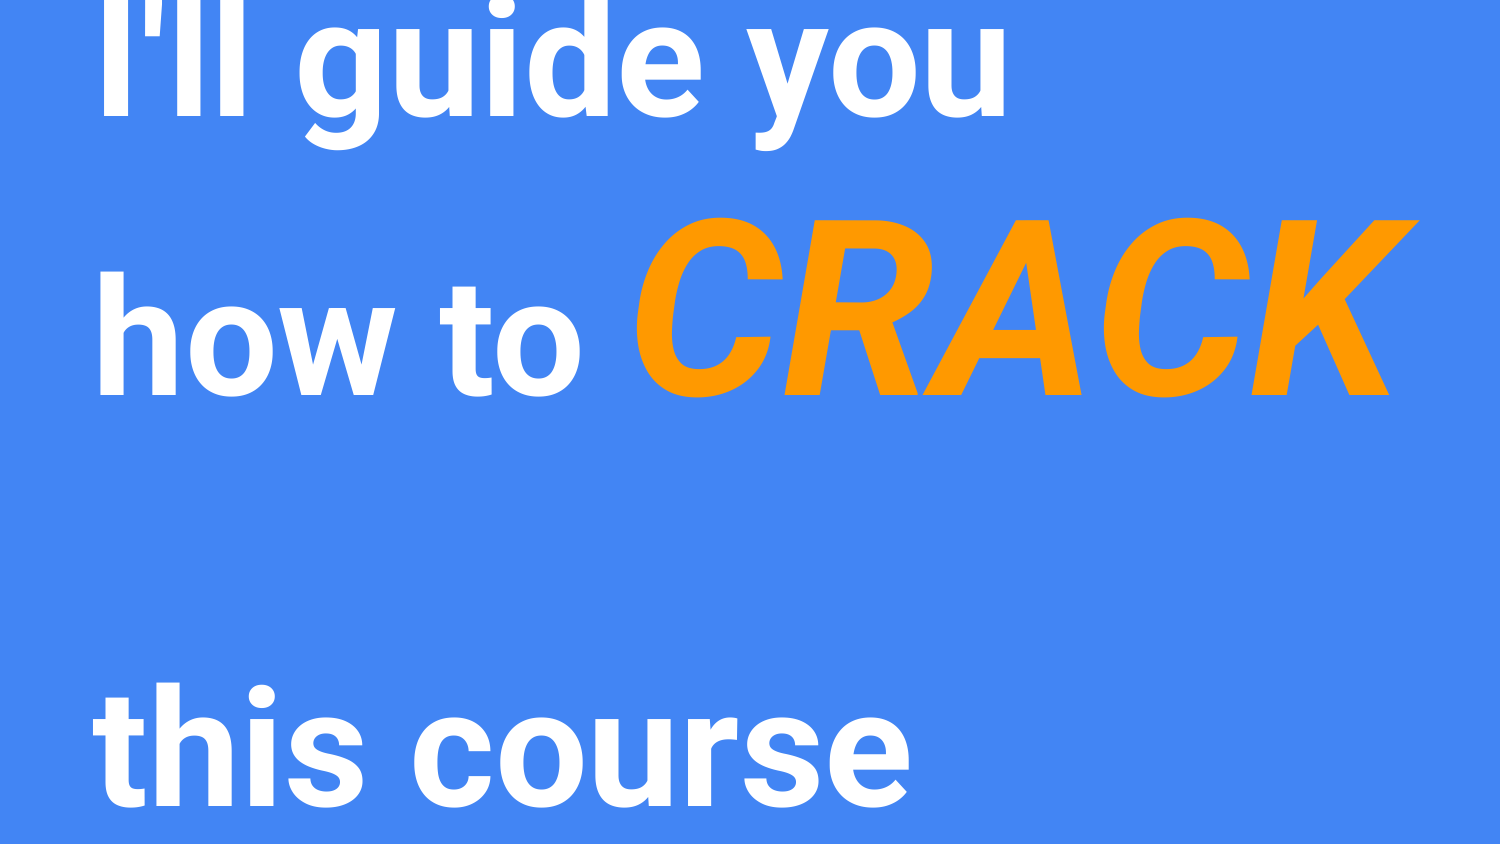

# I'll guide you how to CRACK this course